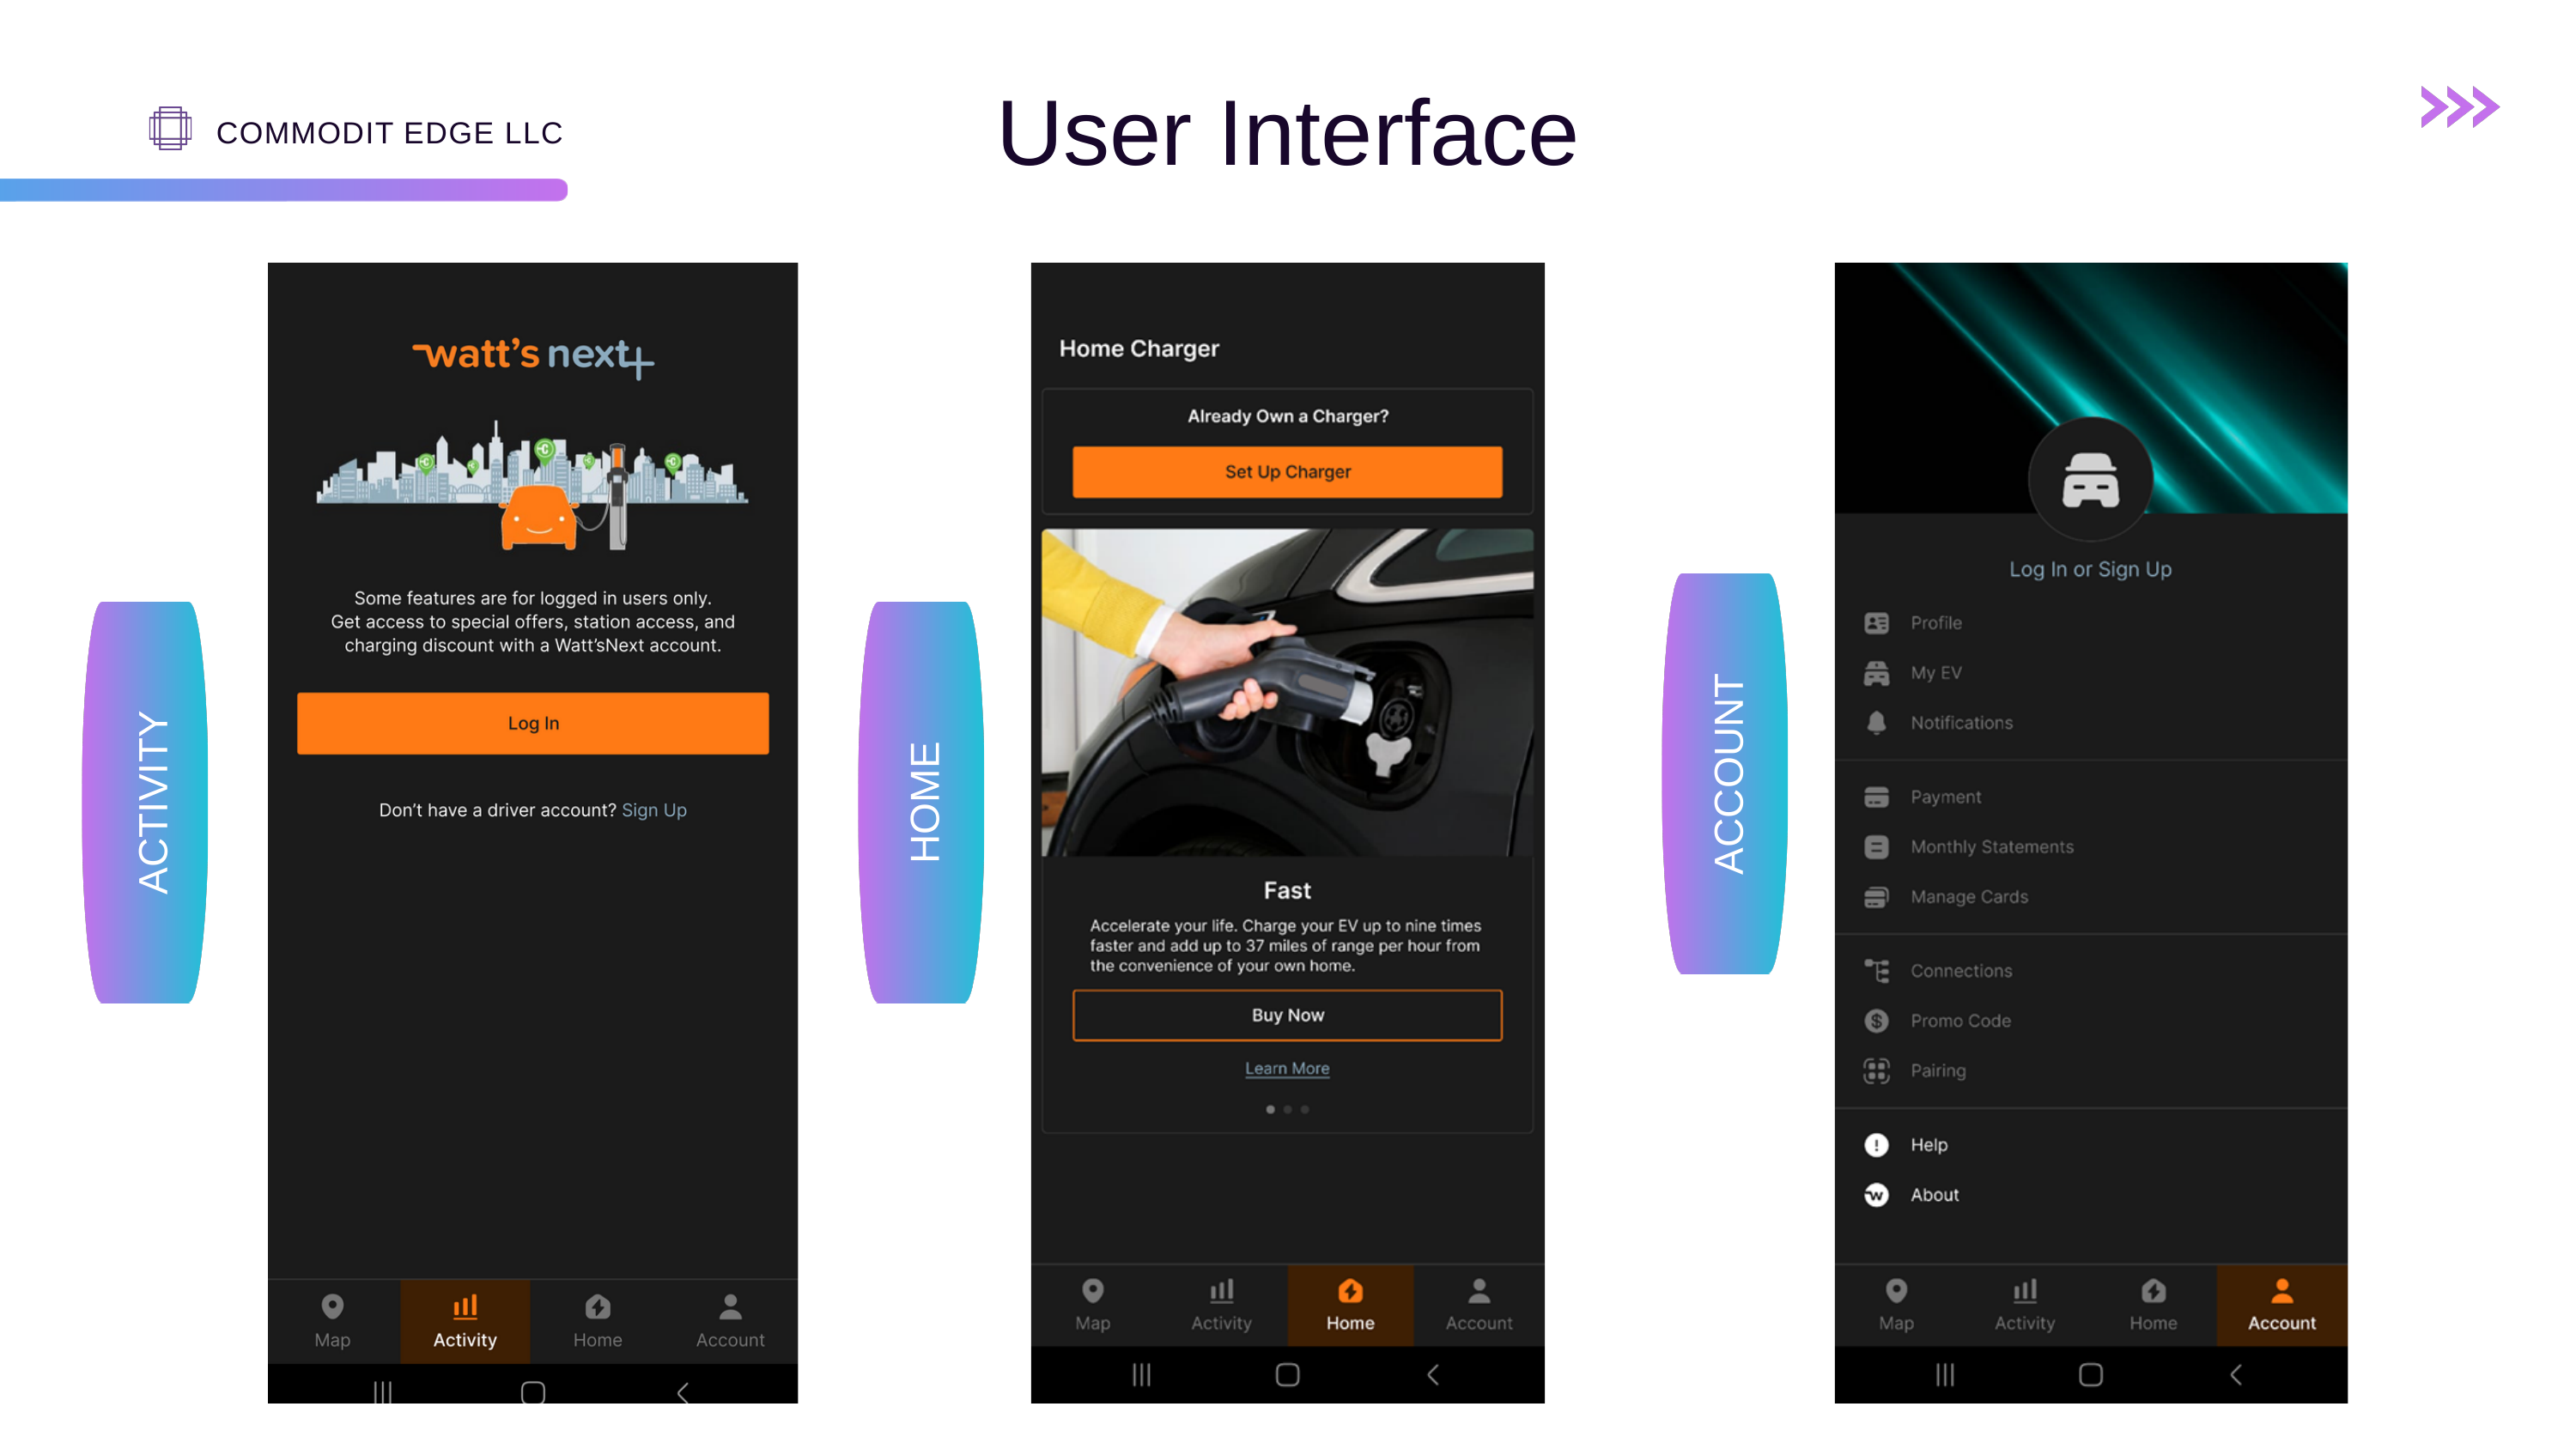

User Interface

COMMODIT EDGE LLC

ACCOUNT
ACTIVITY
HOME